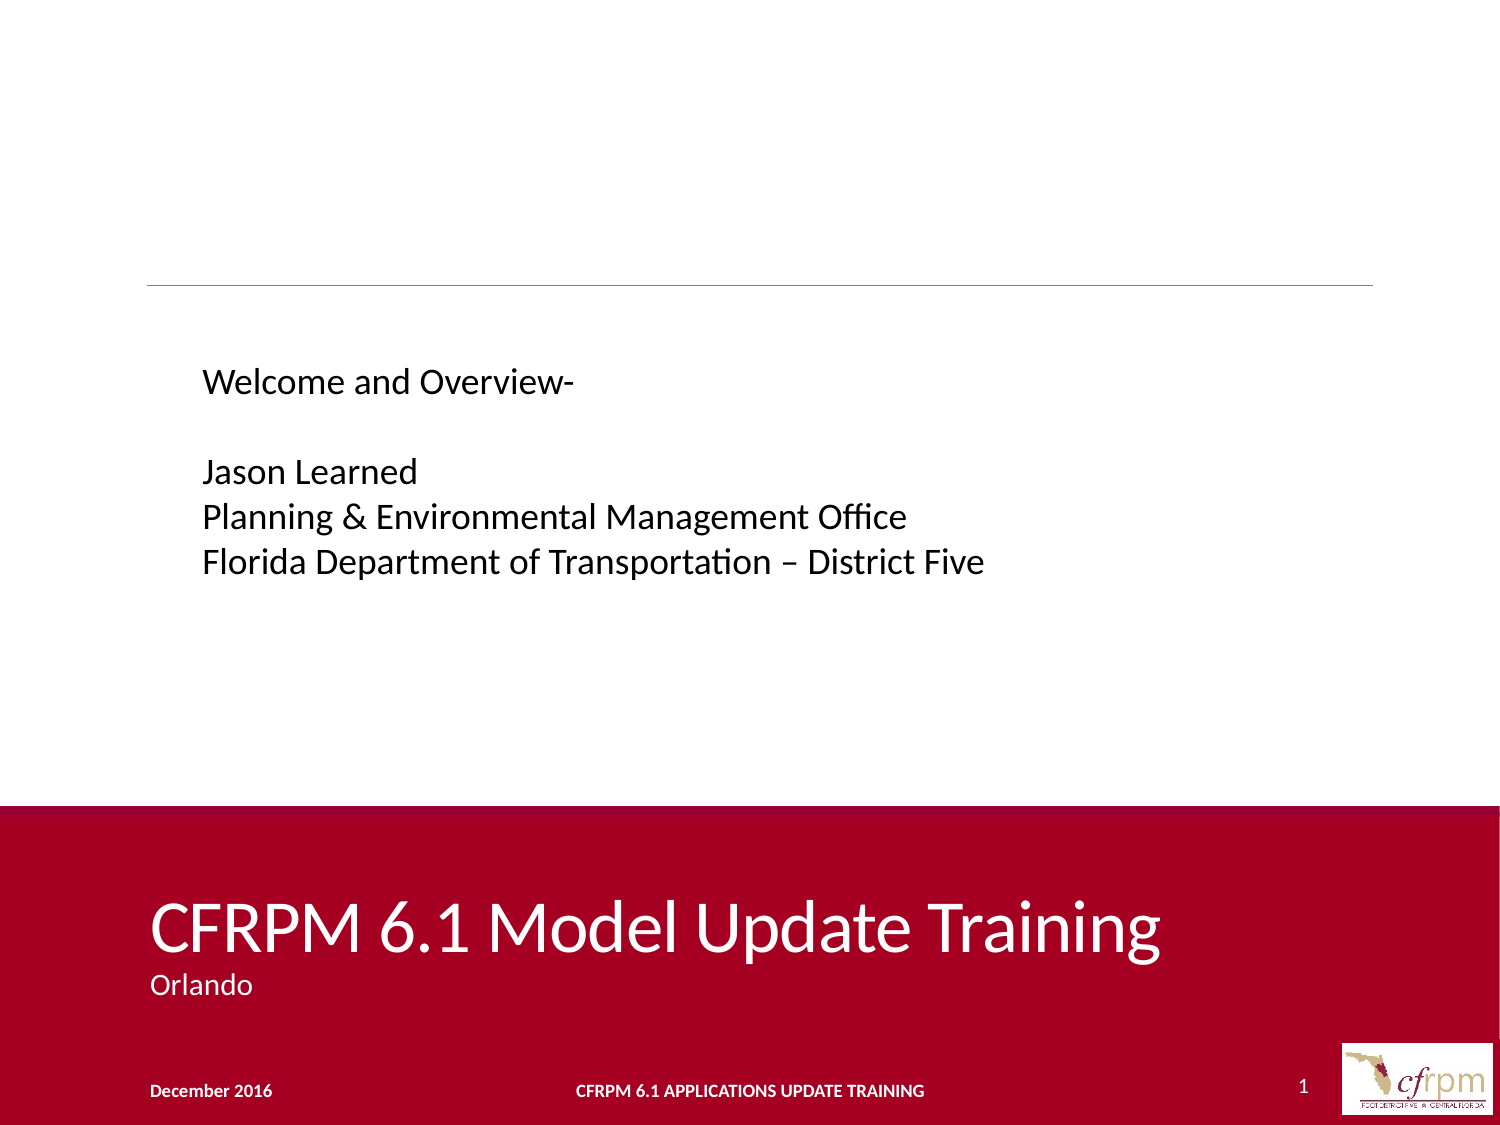

Welcome and Overview-

Jason Learned
Planning & Environmental Management Office
Florida Department of Transportation – District Five

# CFRPM 6.1 Model Update Training
Orlando
1
December 2016
CFRPM 6.1 Applications Update Training